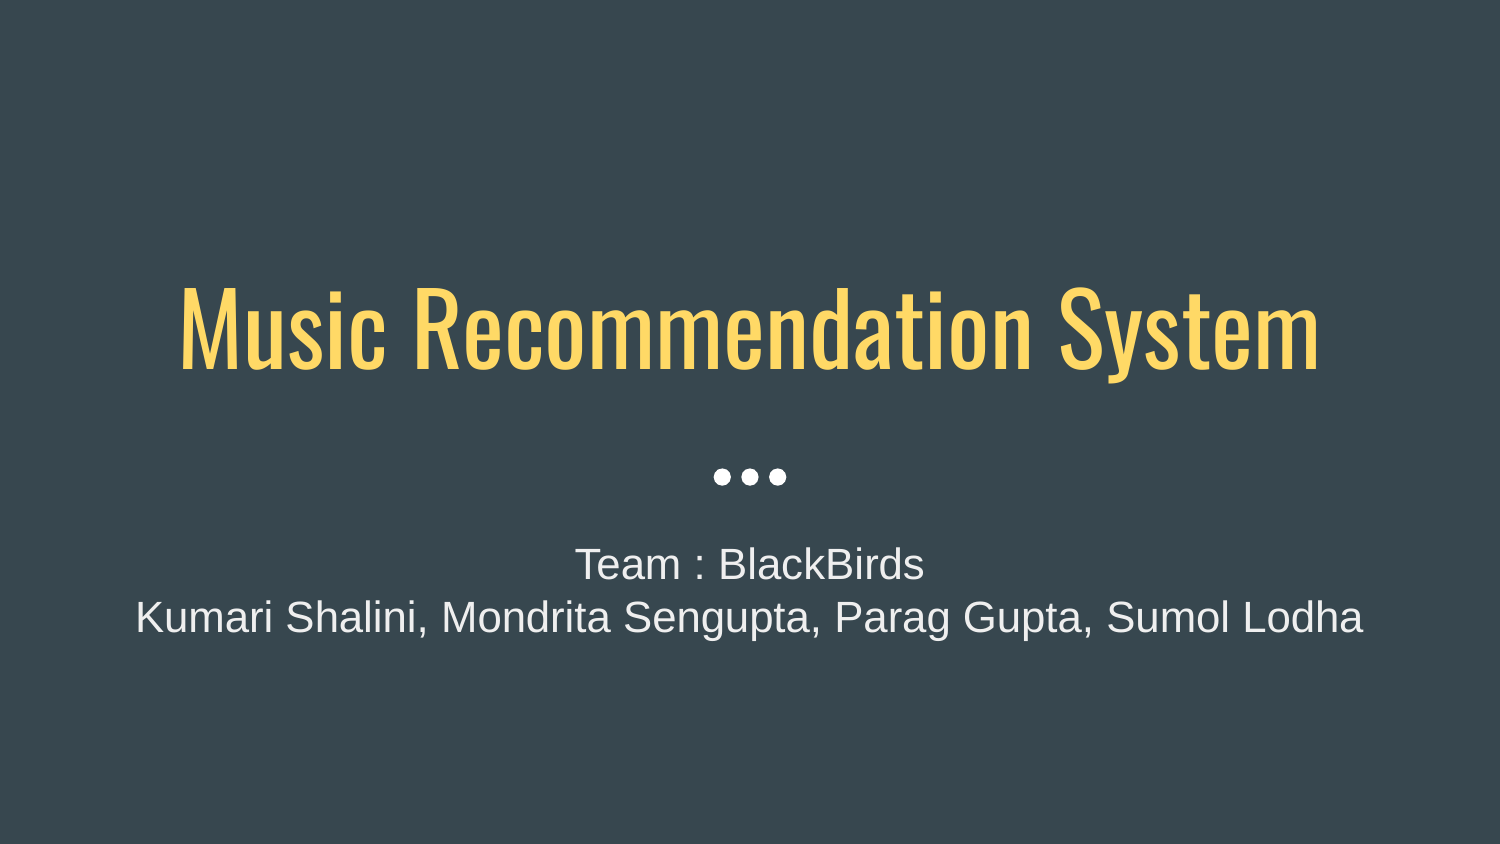

# Music Recommendation System
Team : BlackBirds
Kumari Shalini, Mondrita Sengupta, Parag Gupta, Sumol Lodha